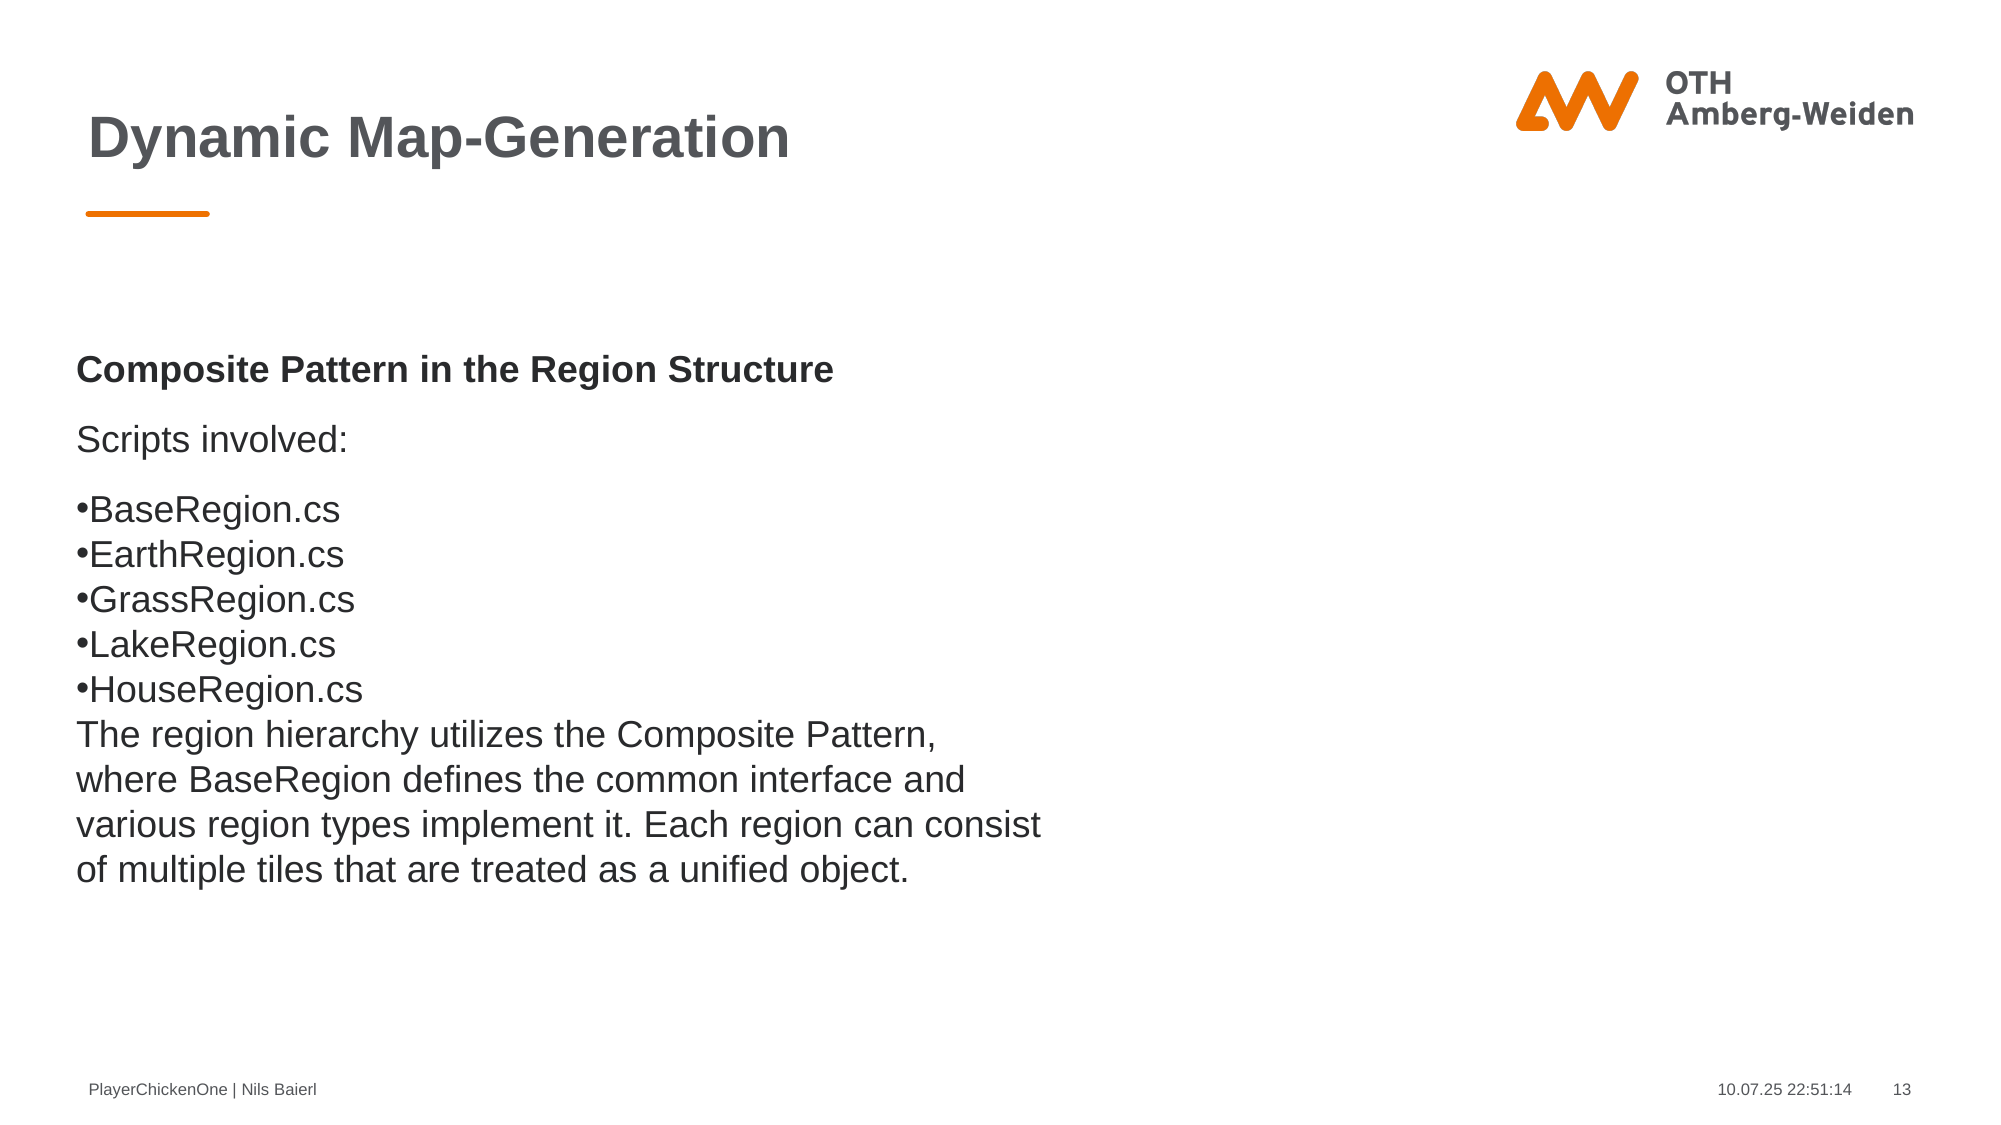

# Dynamic Map-Generation
Composite Pattern in the Region Structure
Scripts involved:
BaseRegion.cs
EarthRegion.cs
GrassRegion.cs
LakeRegion.cs
HouseRegion.cs
The region hierarchy utilizes the Composite Pattern, where BaseRegion defines the common interface and various region types implement it. Each region can consist of multiple tiles that are treated as a unified object.
PlayerChickenOne | Nils Baierl
10.07.25 22:51:14
13